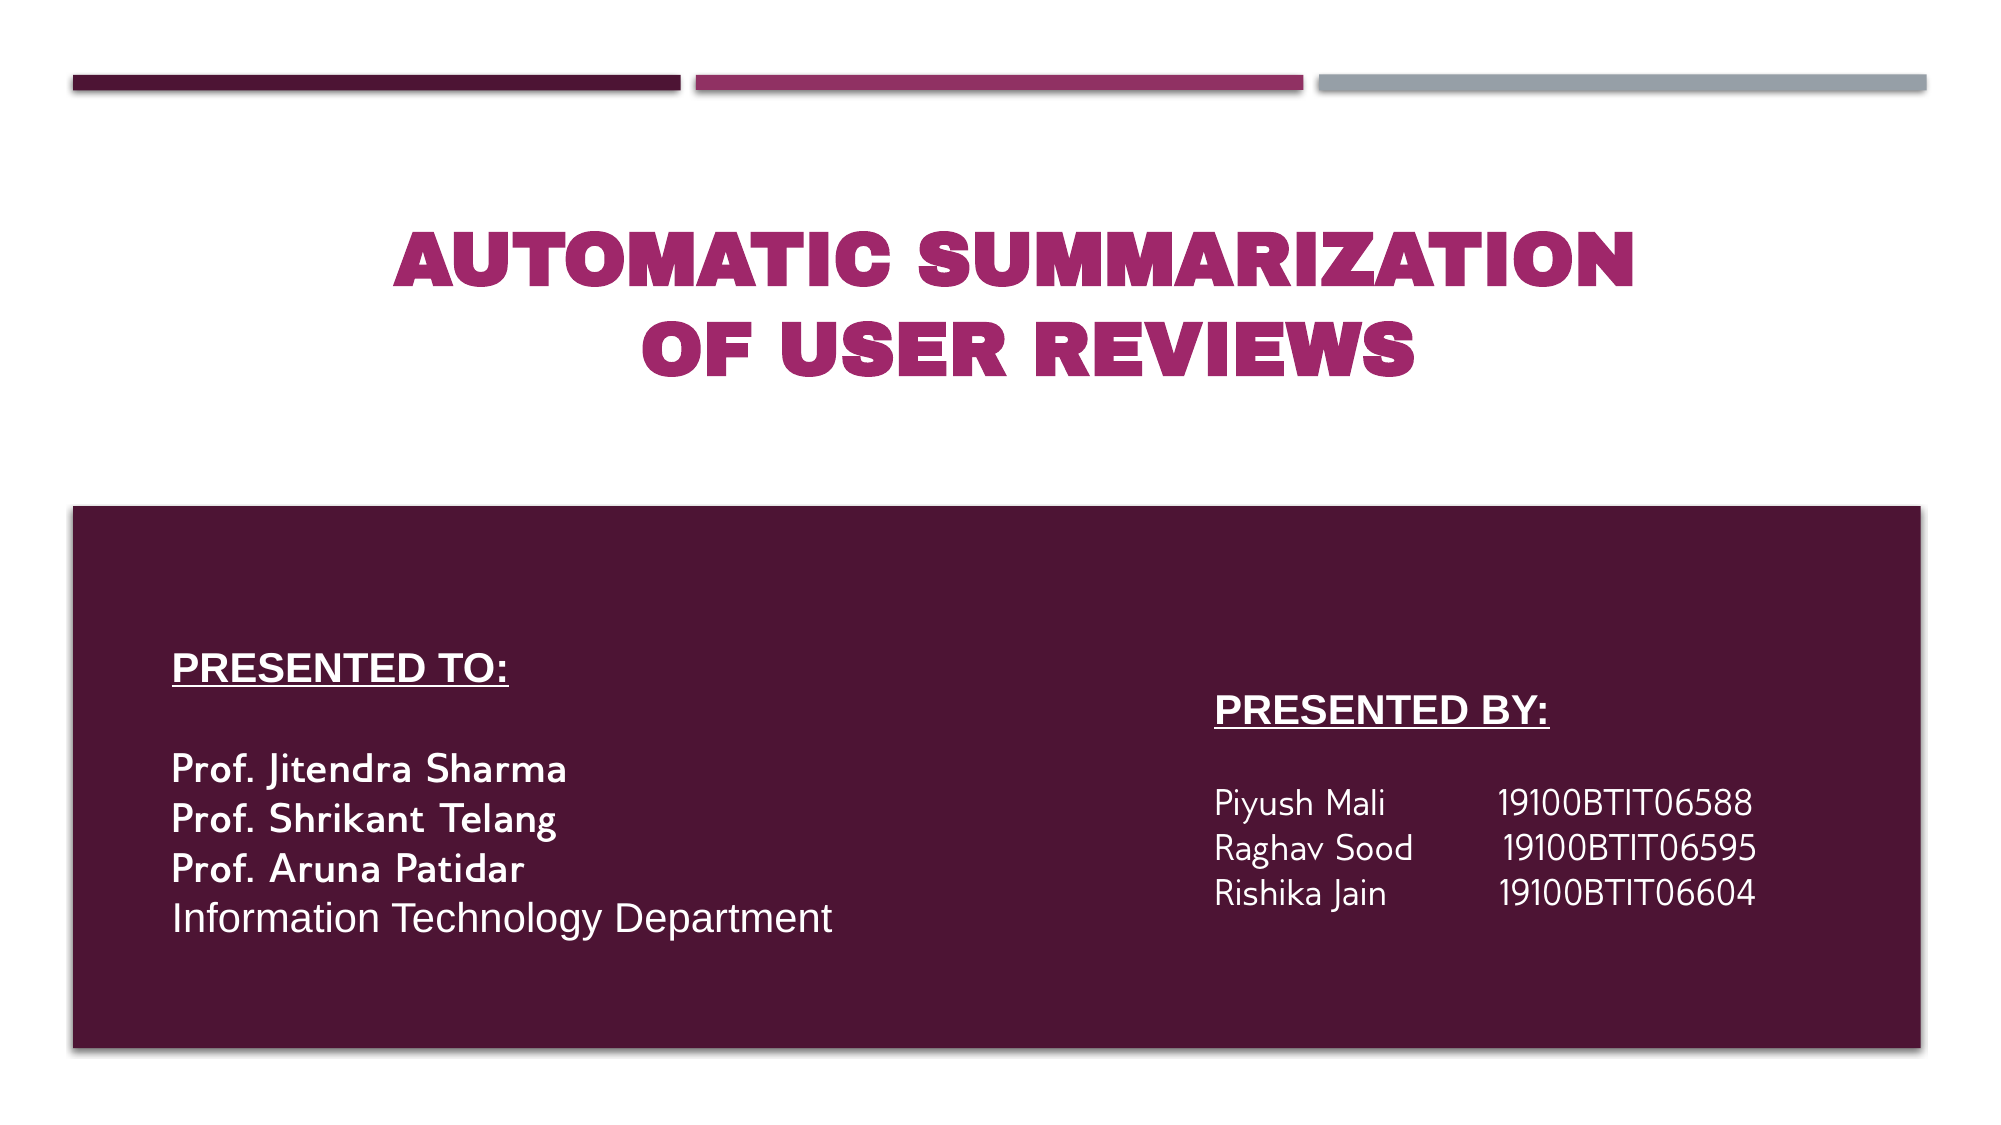

AUTOMATIC SUMMARIZATION
OF USER REVIEWS

PRESENTED TO:

Prof. Jitendra Sharma
Prof. Shrikant Telang
Prof. Aruna Patidar
Information Technology Department
PRESENTED BY:

Piyush Mali          19100BTIT06588
Raghav Sood        19100BTIT06595
Rishika Jain          19100BTIT06604